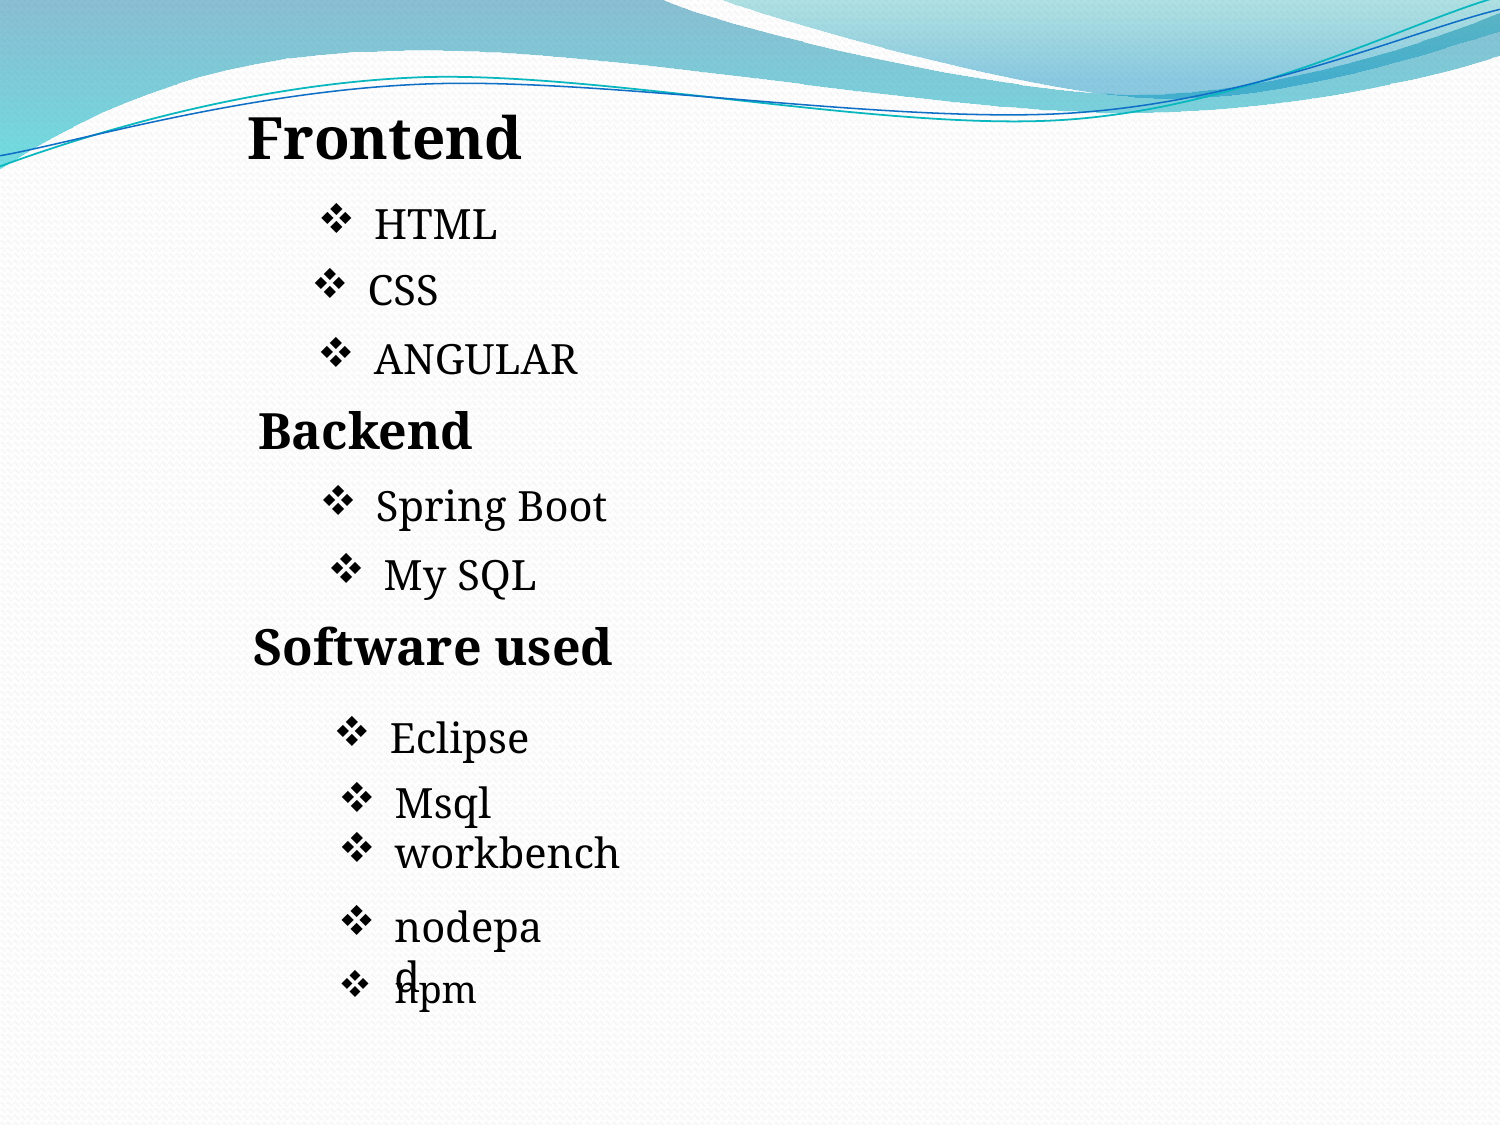

Frontend
HTML
CSS
ANGULAR
Backend
Spring Boot
My SQL
Software used
Eclipse
Msql
workbench
nodepad
npm